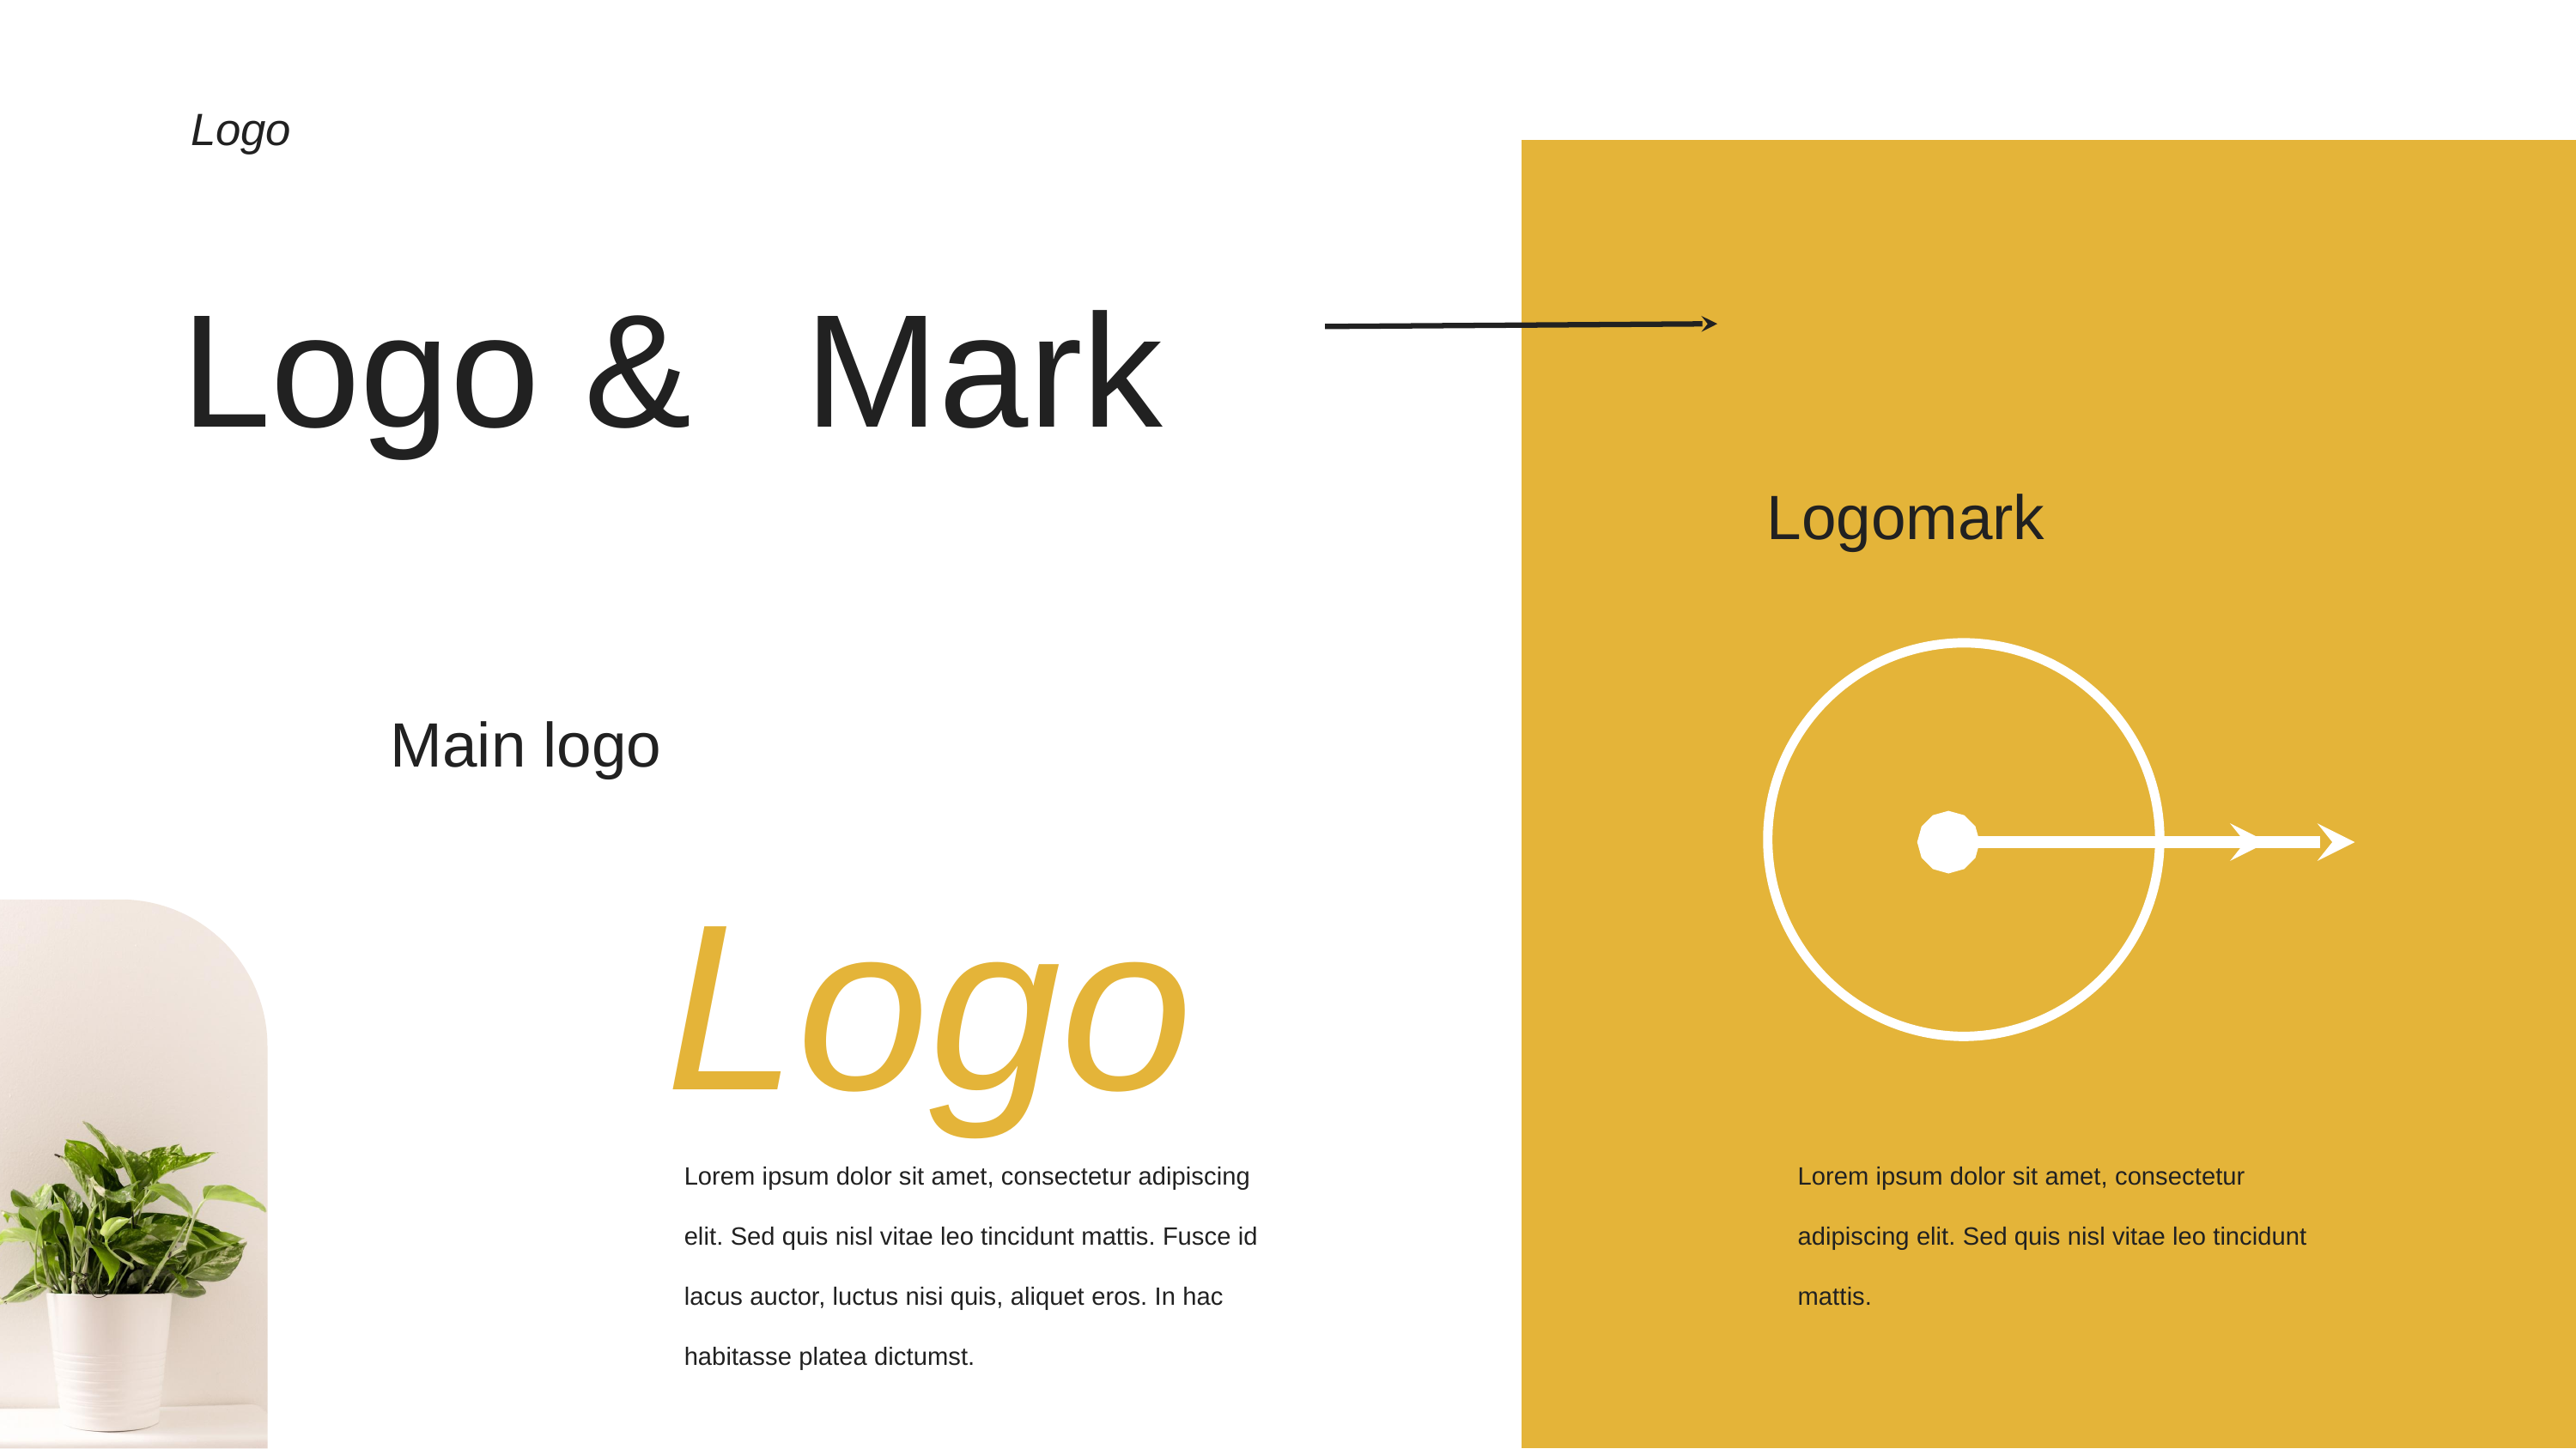

Logo

Logo &
 Mark
Logomark

Main logo
Logo

Lorem ipsum dolor sit amet, consectetur adipiscing elit. Sed quis nisl vitae leo tincidunt mattis. Fusce id lacus auctor, luctus nisi quis, aliquet eros. In hac habitasse platea dictumst.
Lorem ipsum dolor sit amet, consectetur adipiscing elit. Sed quis nisl vitae leo tincidunt mattis.